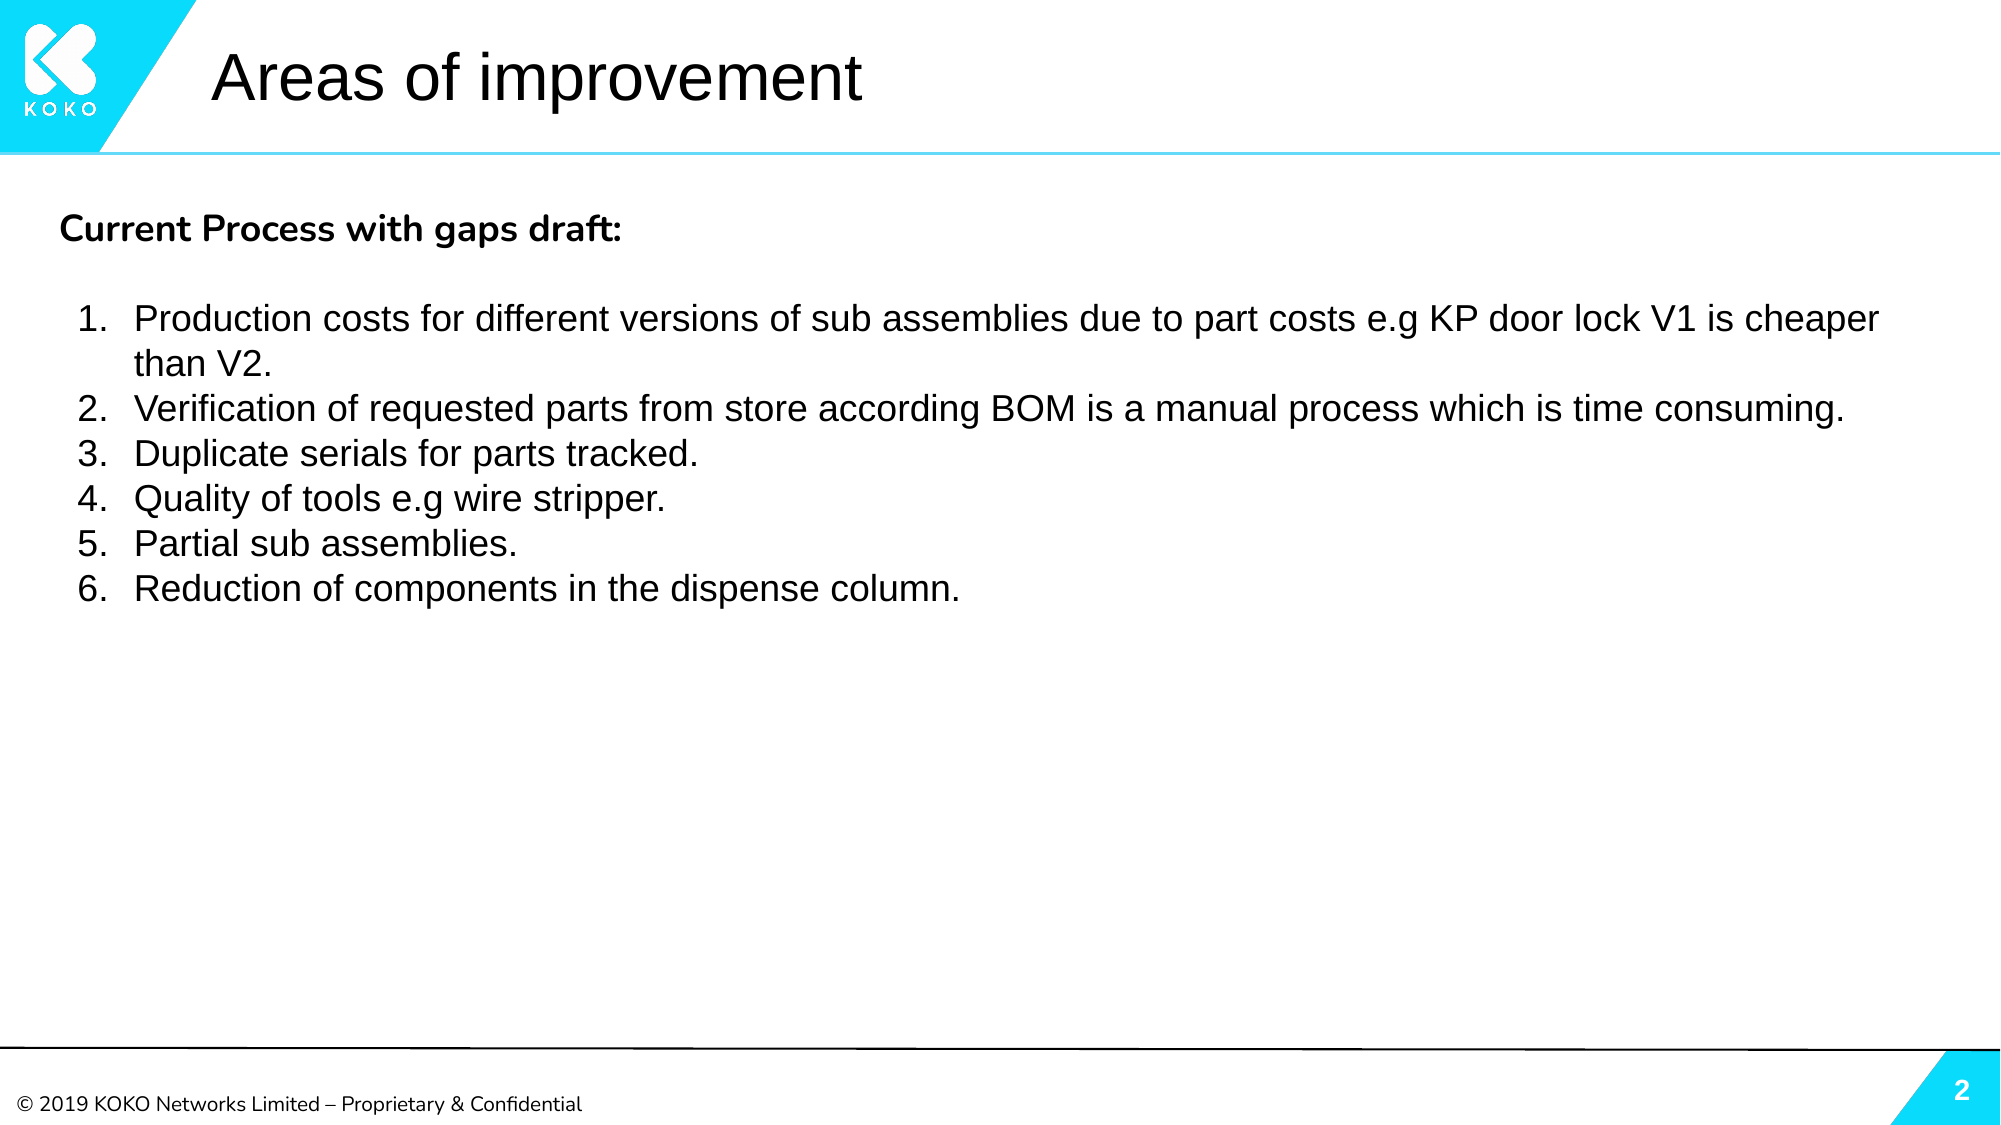

# Areas of improvement
Current Process with gaps draft:

Production costs for different versions of sub assemblies due to part costs e.g KP door lock V1 is cheaper than V2.
Verification of requested parts from store according BOM is a manual process which is time consuming.
Duplicate serials for parts tracked.
Quality of tools e.g wire stripper.
Partial sub assemblies.
Reduction of components in the dispense column.

2